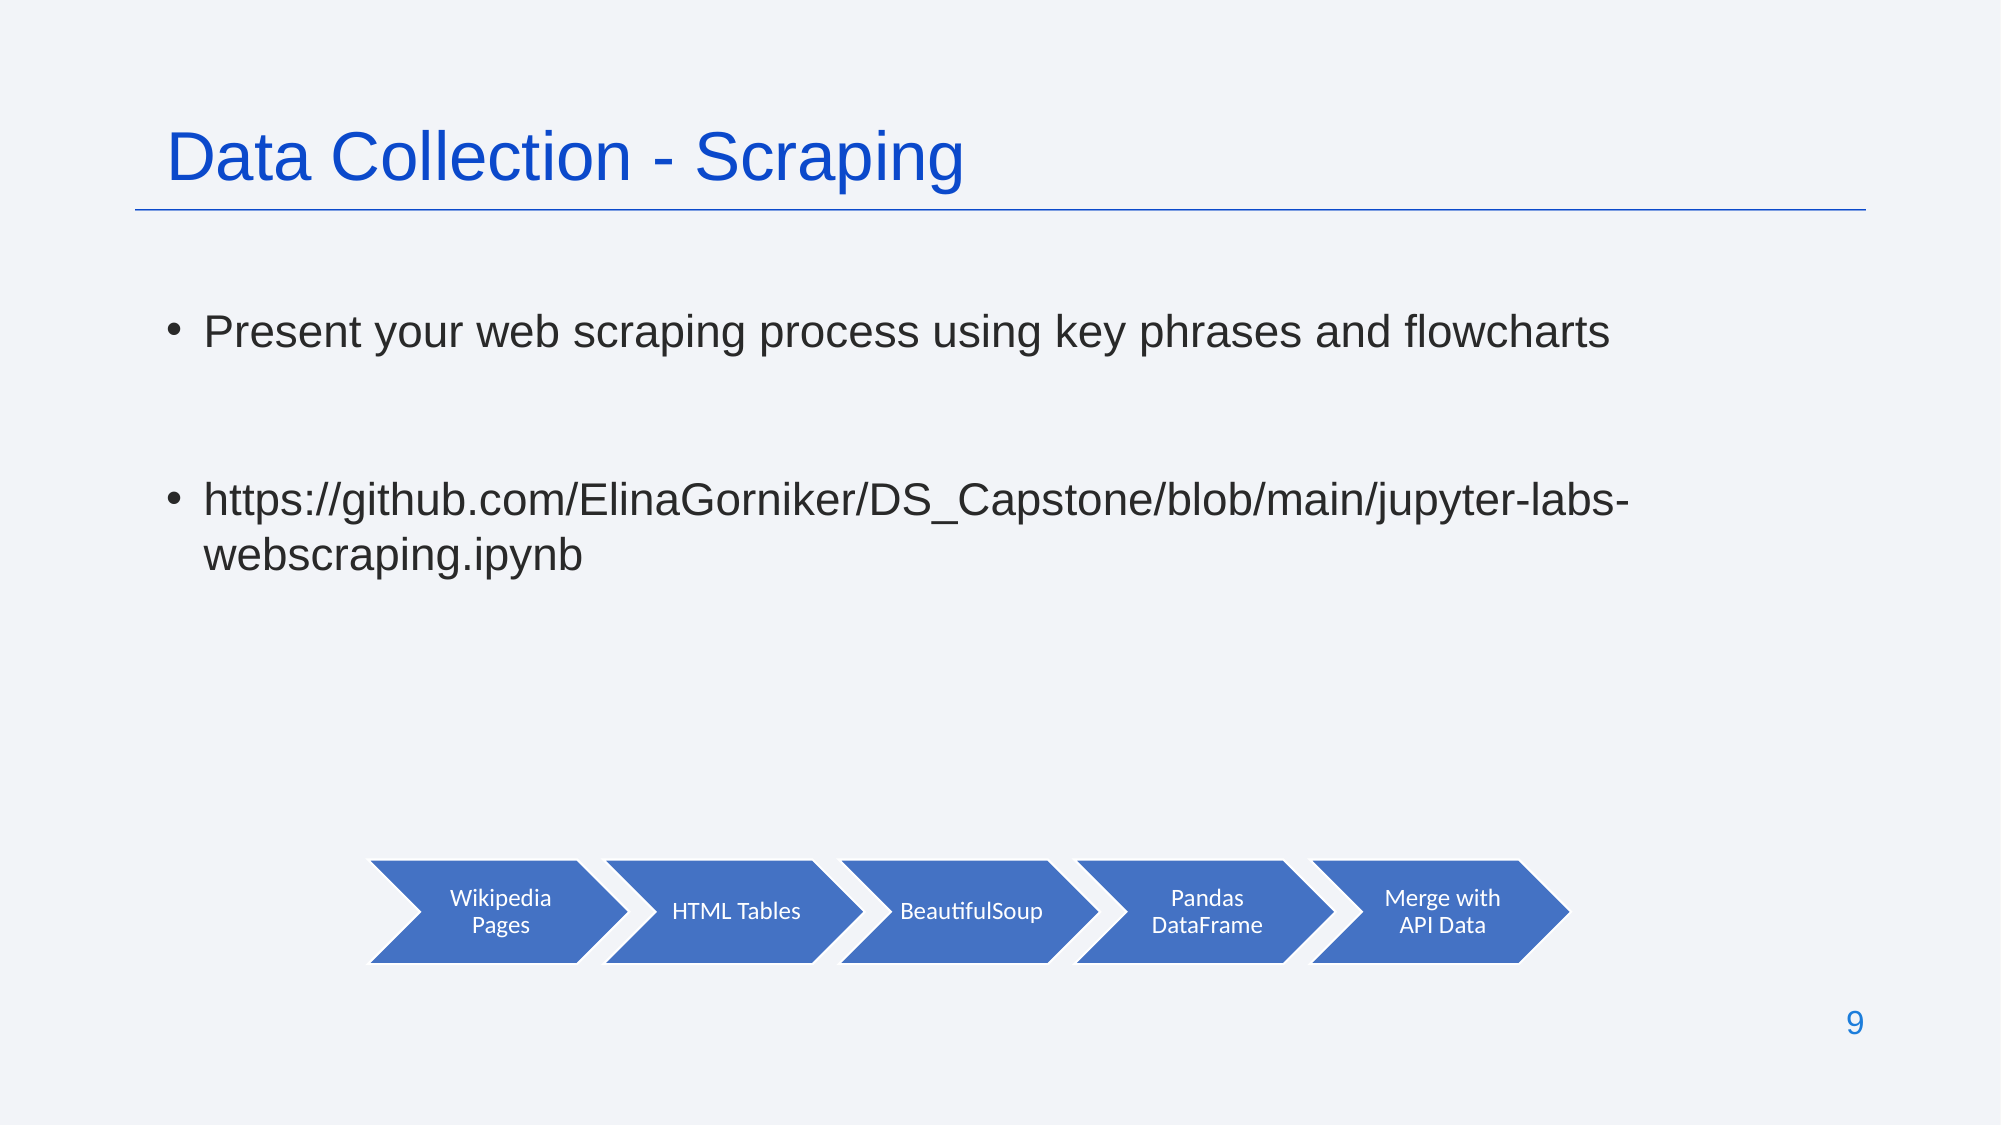

Data Collection - Scraping
Present your web scraping process using key phrases and flowcharts

https://github.com/ElinaGorniker/DS_Capstone/blob/main/jupyter-labs-webscraping.ipynb
Wikipedia Pages
HTML Tables
BeautifulSoup
Pandas DataFrame
Merge with API Data
9